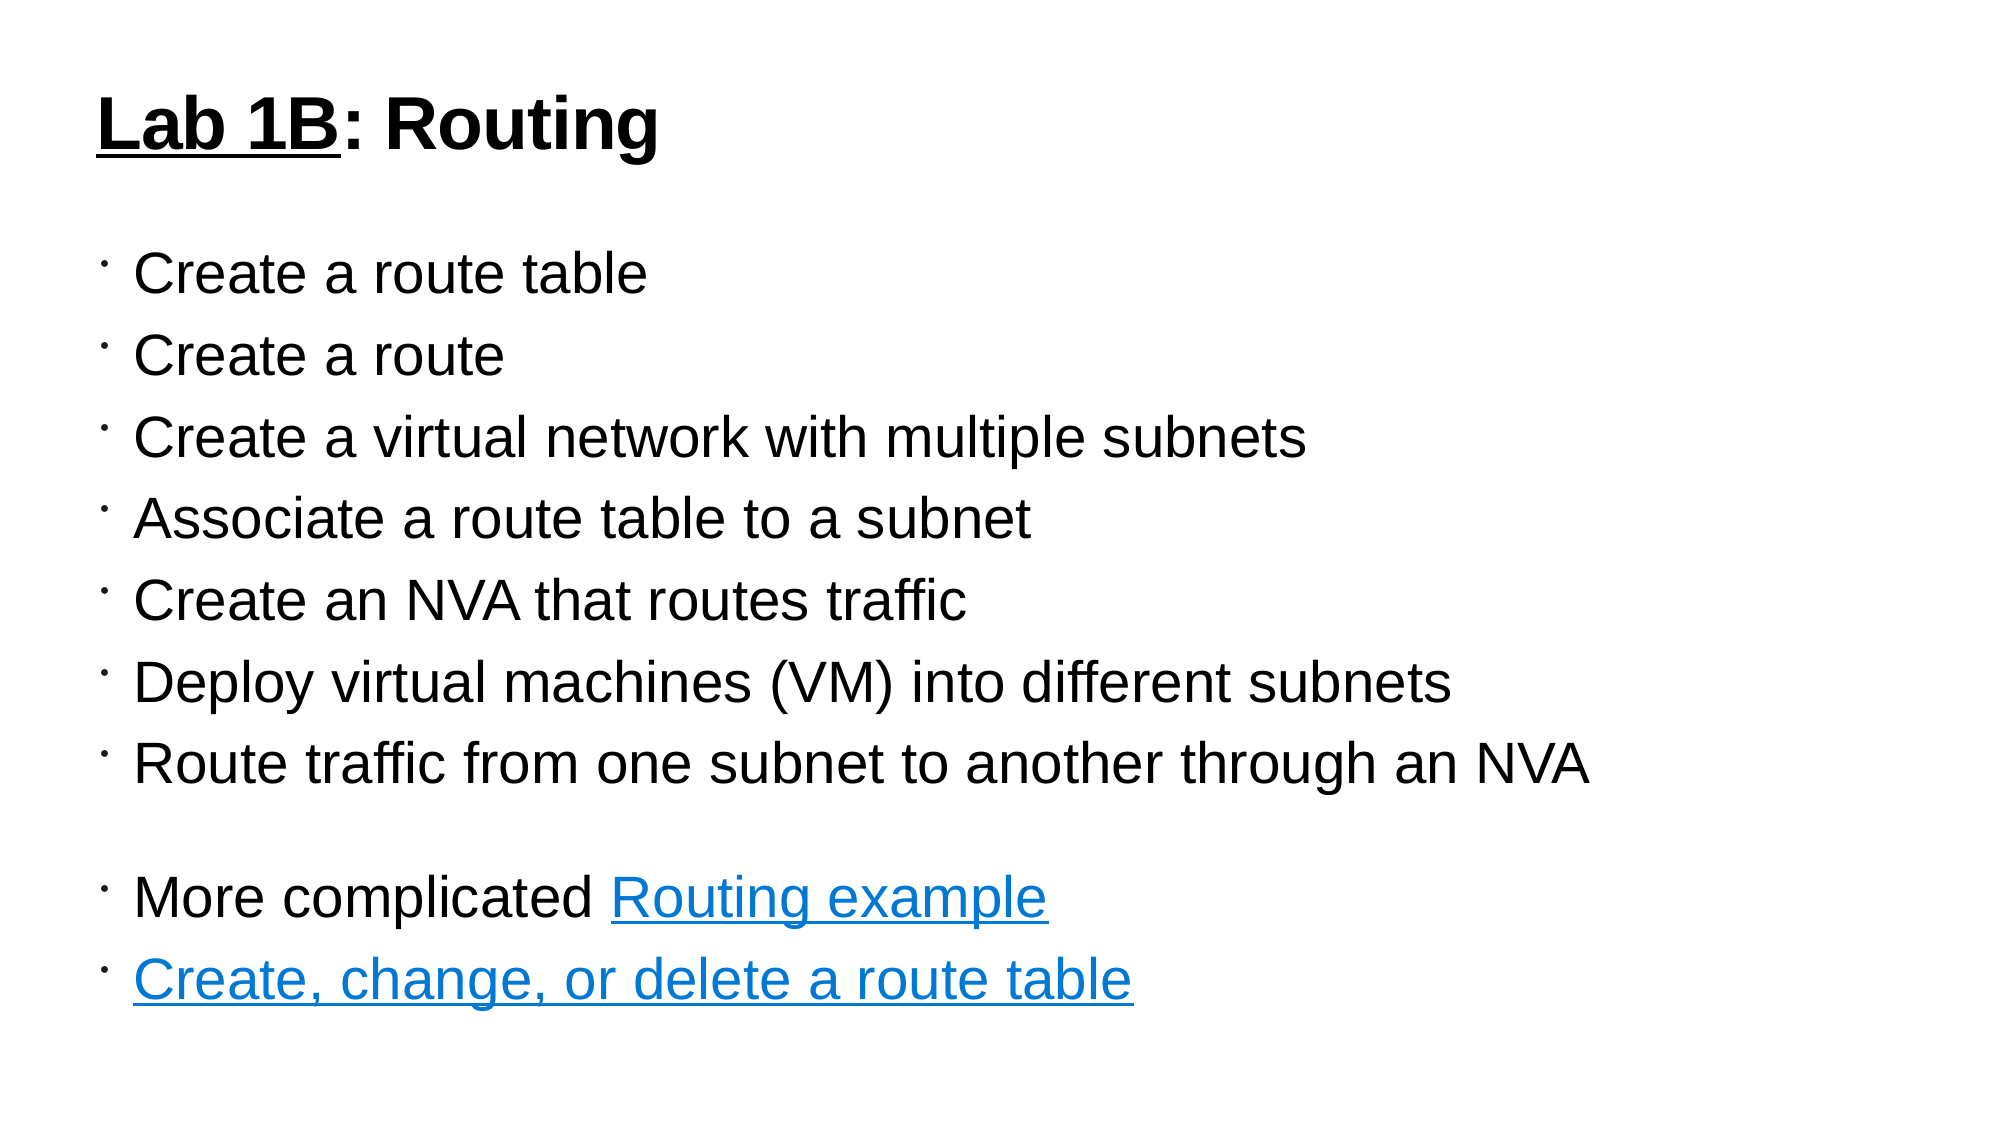

# Lab 1B: Routing
Create a route table
Create a route
Create a virtual network with multiple subnets
Associate a route table to a subnet
Create an NVA that routes traffic
Deploy virtual machines (VM) into different subnets
Route traffic from one subnet to another through an NVA

More complicated Routing example
Create, change, or delete a route table